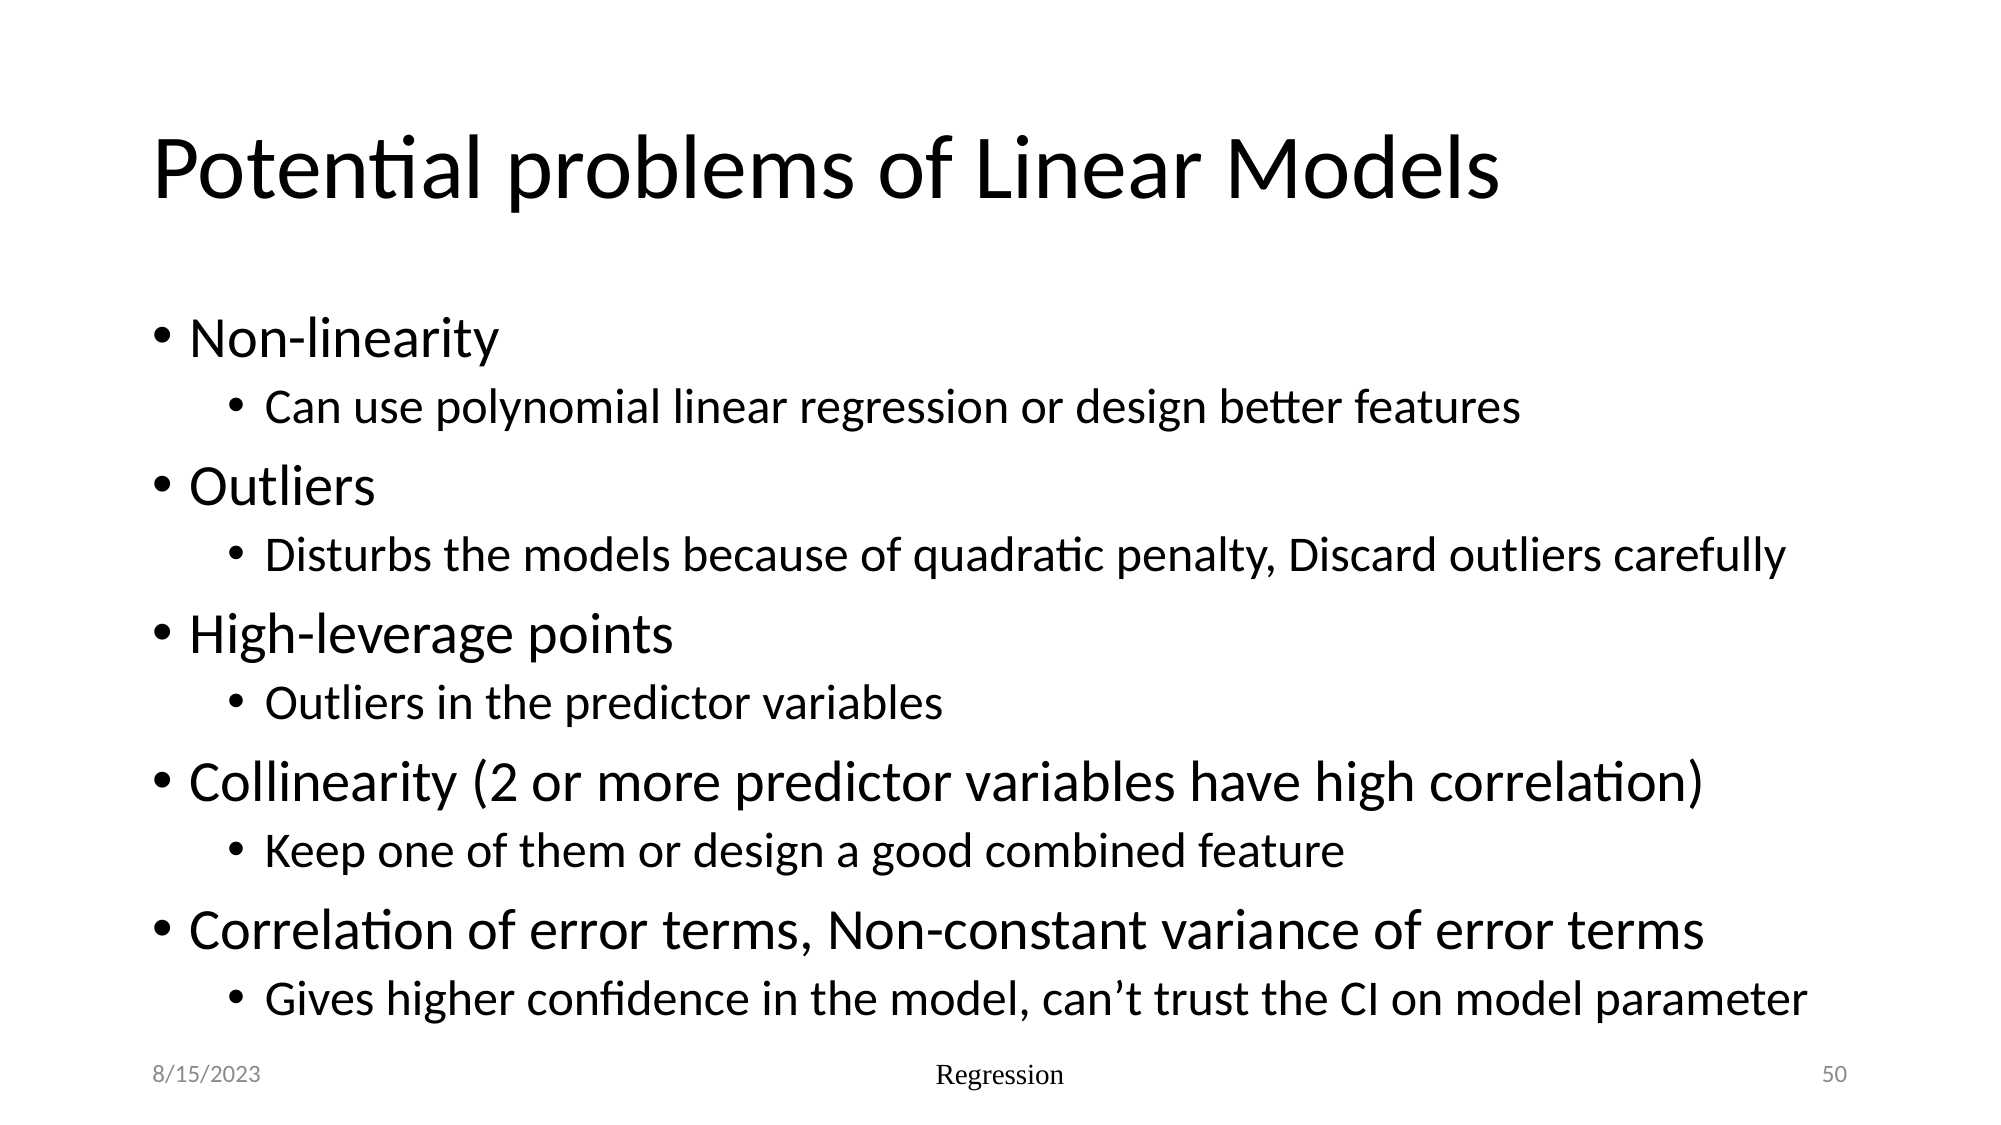

# Potential problems of Linear Models
Non-linearity
Can use polynomial linear regression or design better features
Outliers
Disturbs the models because of quadratic penalty, Discard outliers carefully
High-leverage points
Outliers in the predictor variables
Collinearity (2 or more predictor variables have high correlation)
Keep one of them or design a good combined feature
Correlation of error terms, Non-constant variance of error terms
Gives higher confidence in the model, can’t trust the CI on model parameter

8/15/2023
Regression
50